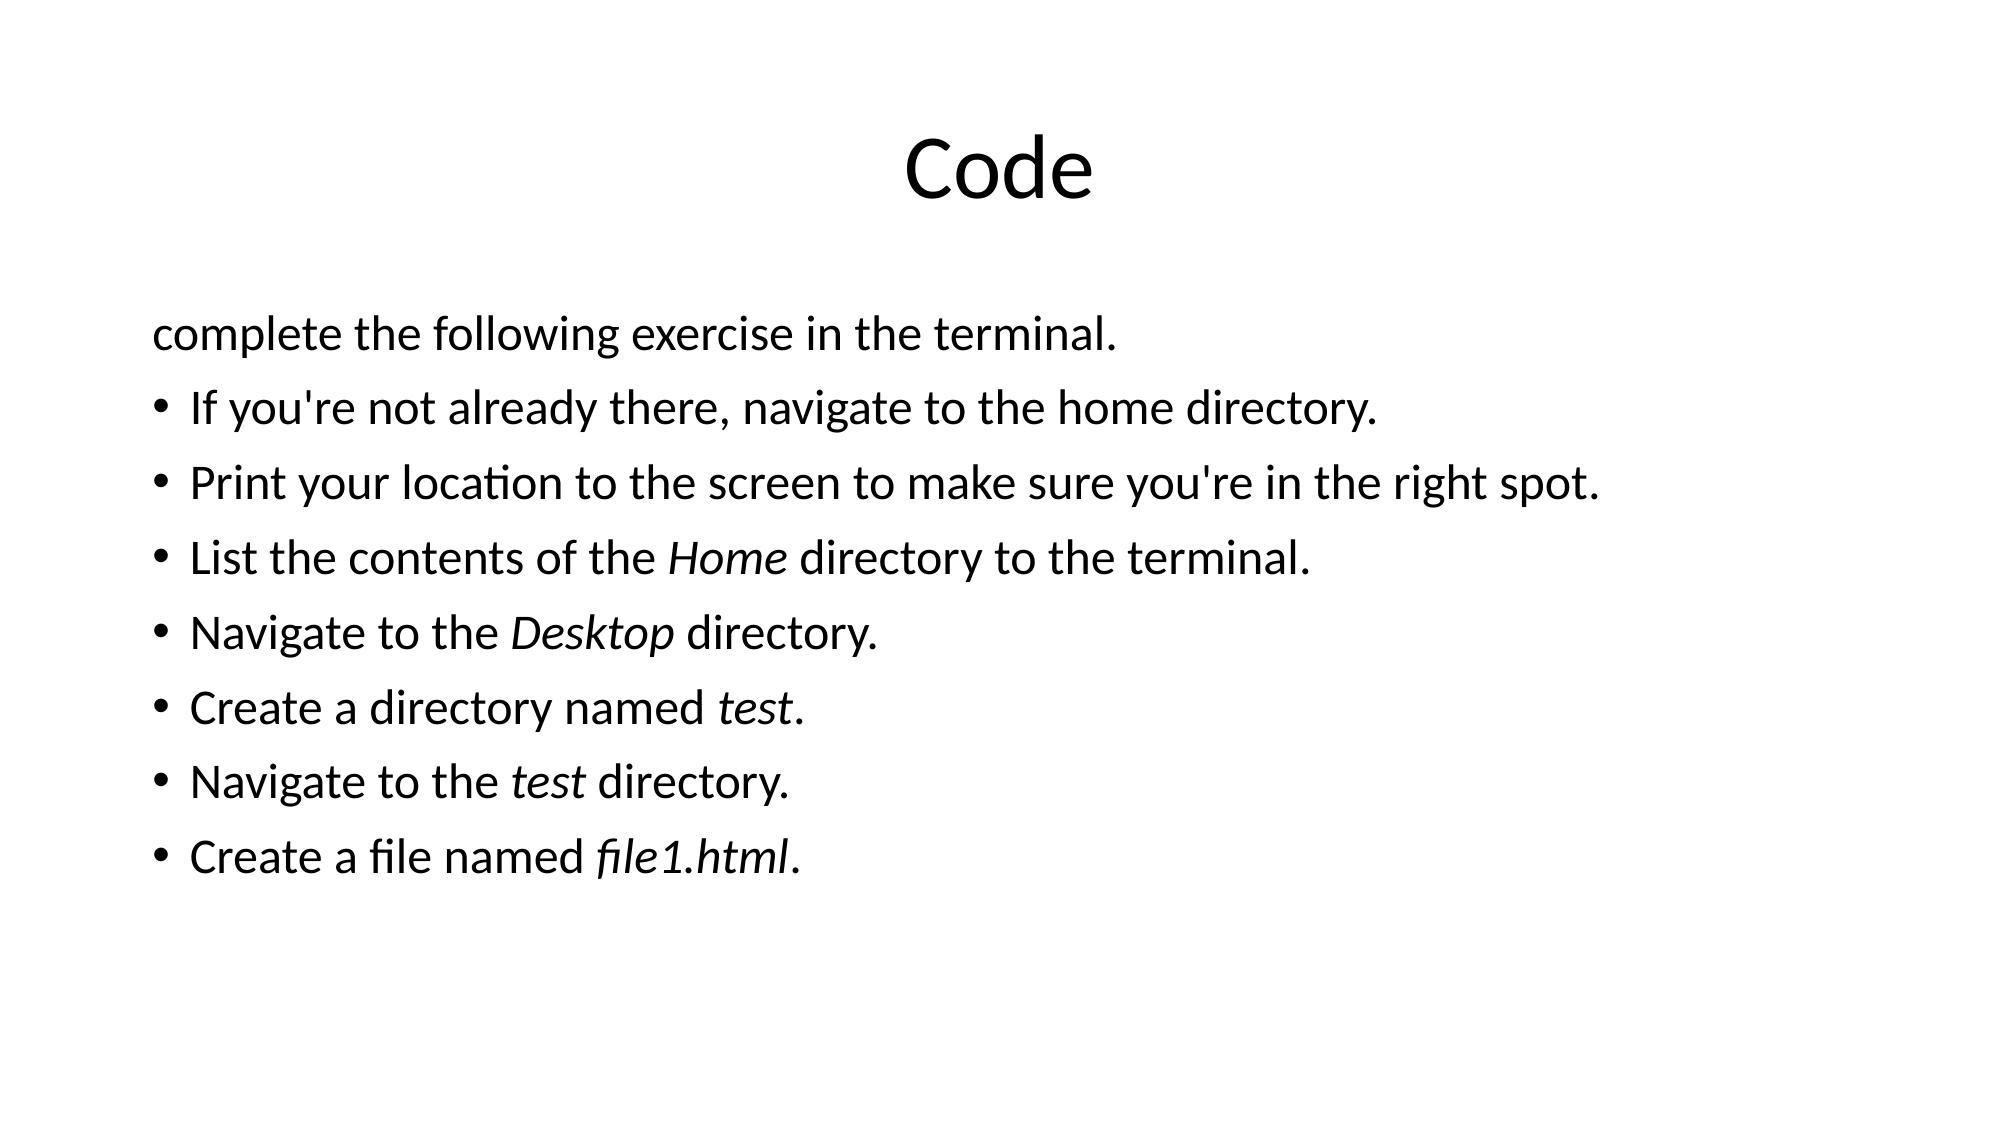

Code
complete the following exercise in the terminal.
If you're not already there, navigate to the home directory.
Print your location to the screen to make sure you're in the right spot.
List the contents of the Home directory to the terminal.
Navigate to the Desktop directory.
Create a directory named test.
Navigate to the test directory.
Create a file named file1.html.